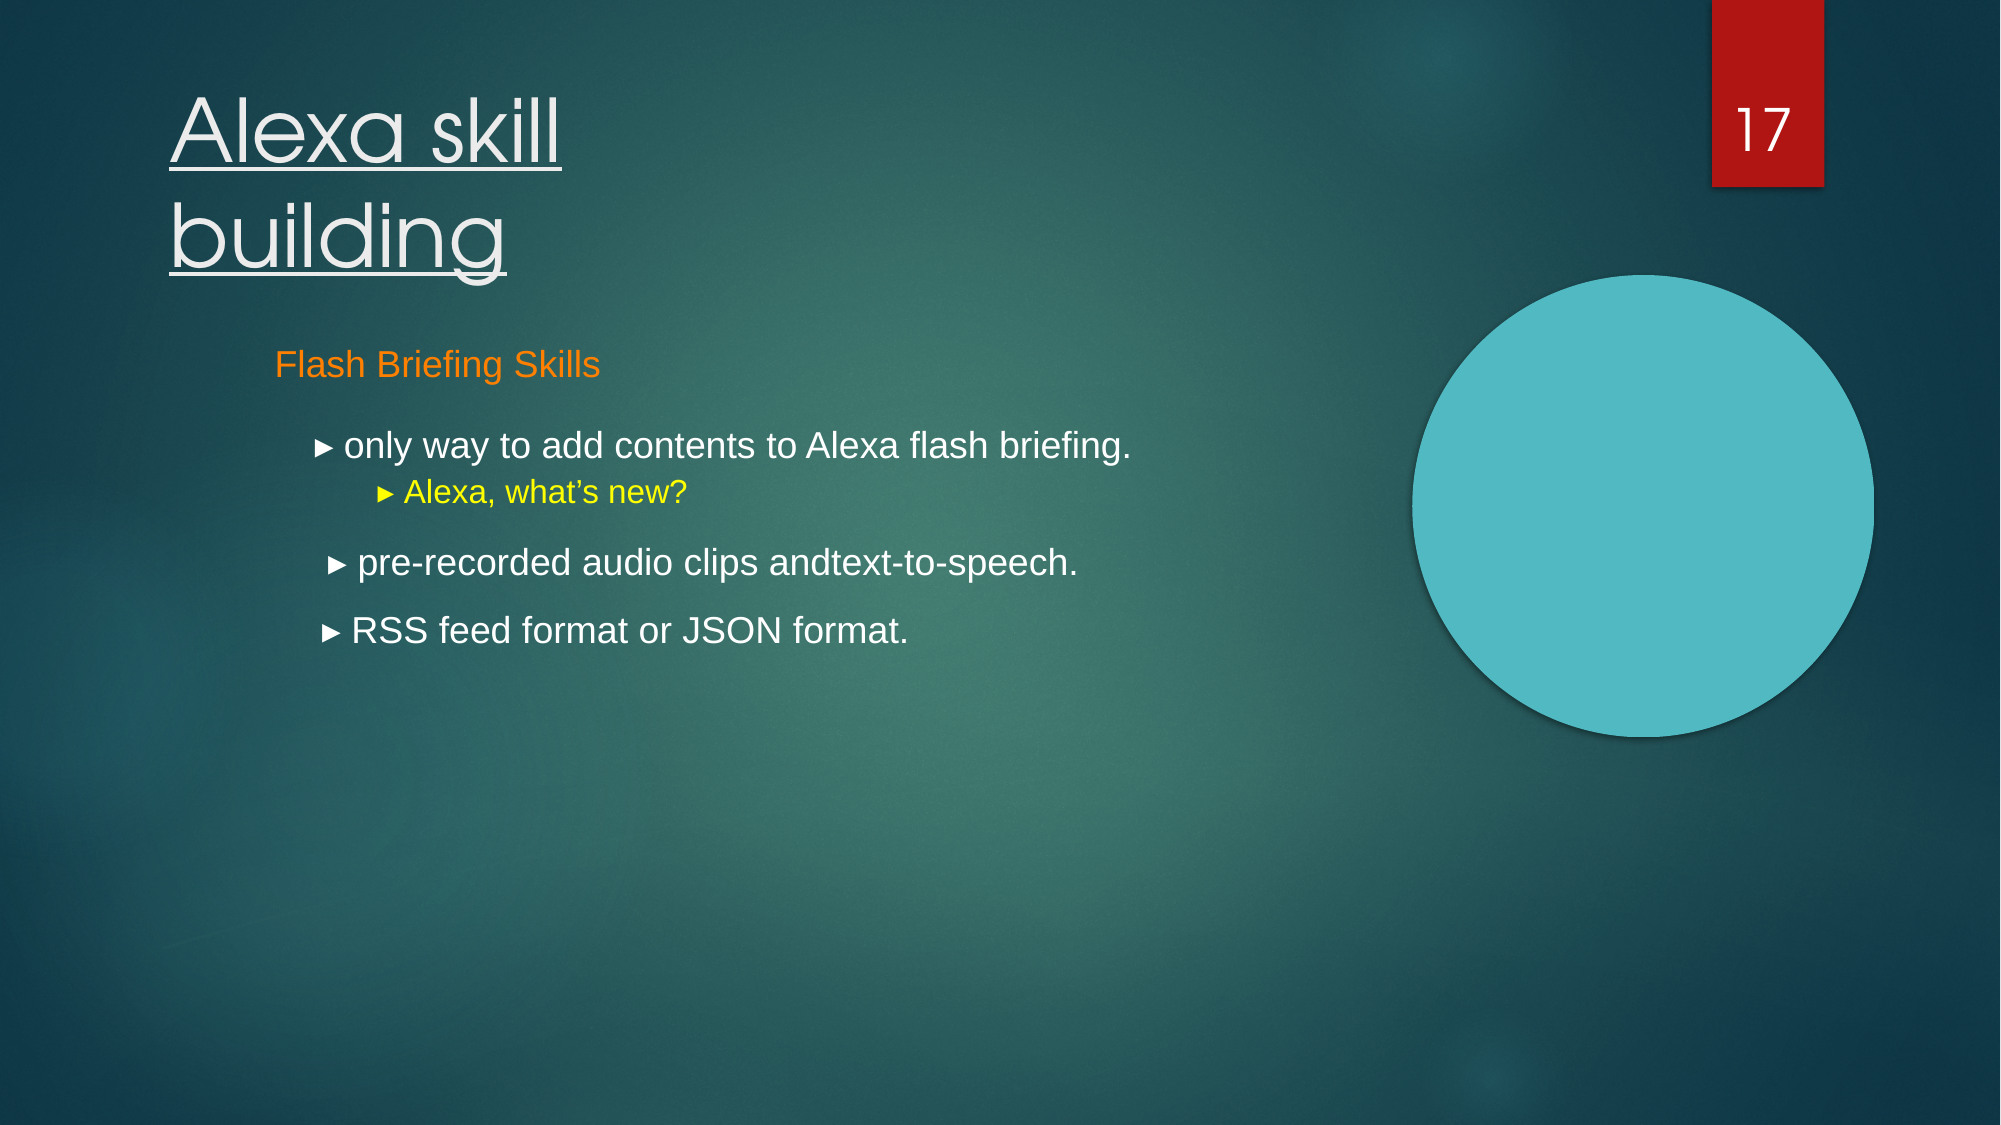

17
Alexa skill building
Flash Briefing Skills

▸ only way to add contents to Alexa flash briefing.
      ▸ Alexa, what’s new?

▸ pre-recorded audio clips andtext-to-speech.
▸ RSS feed format or JSON format.